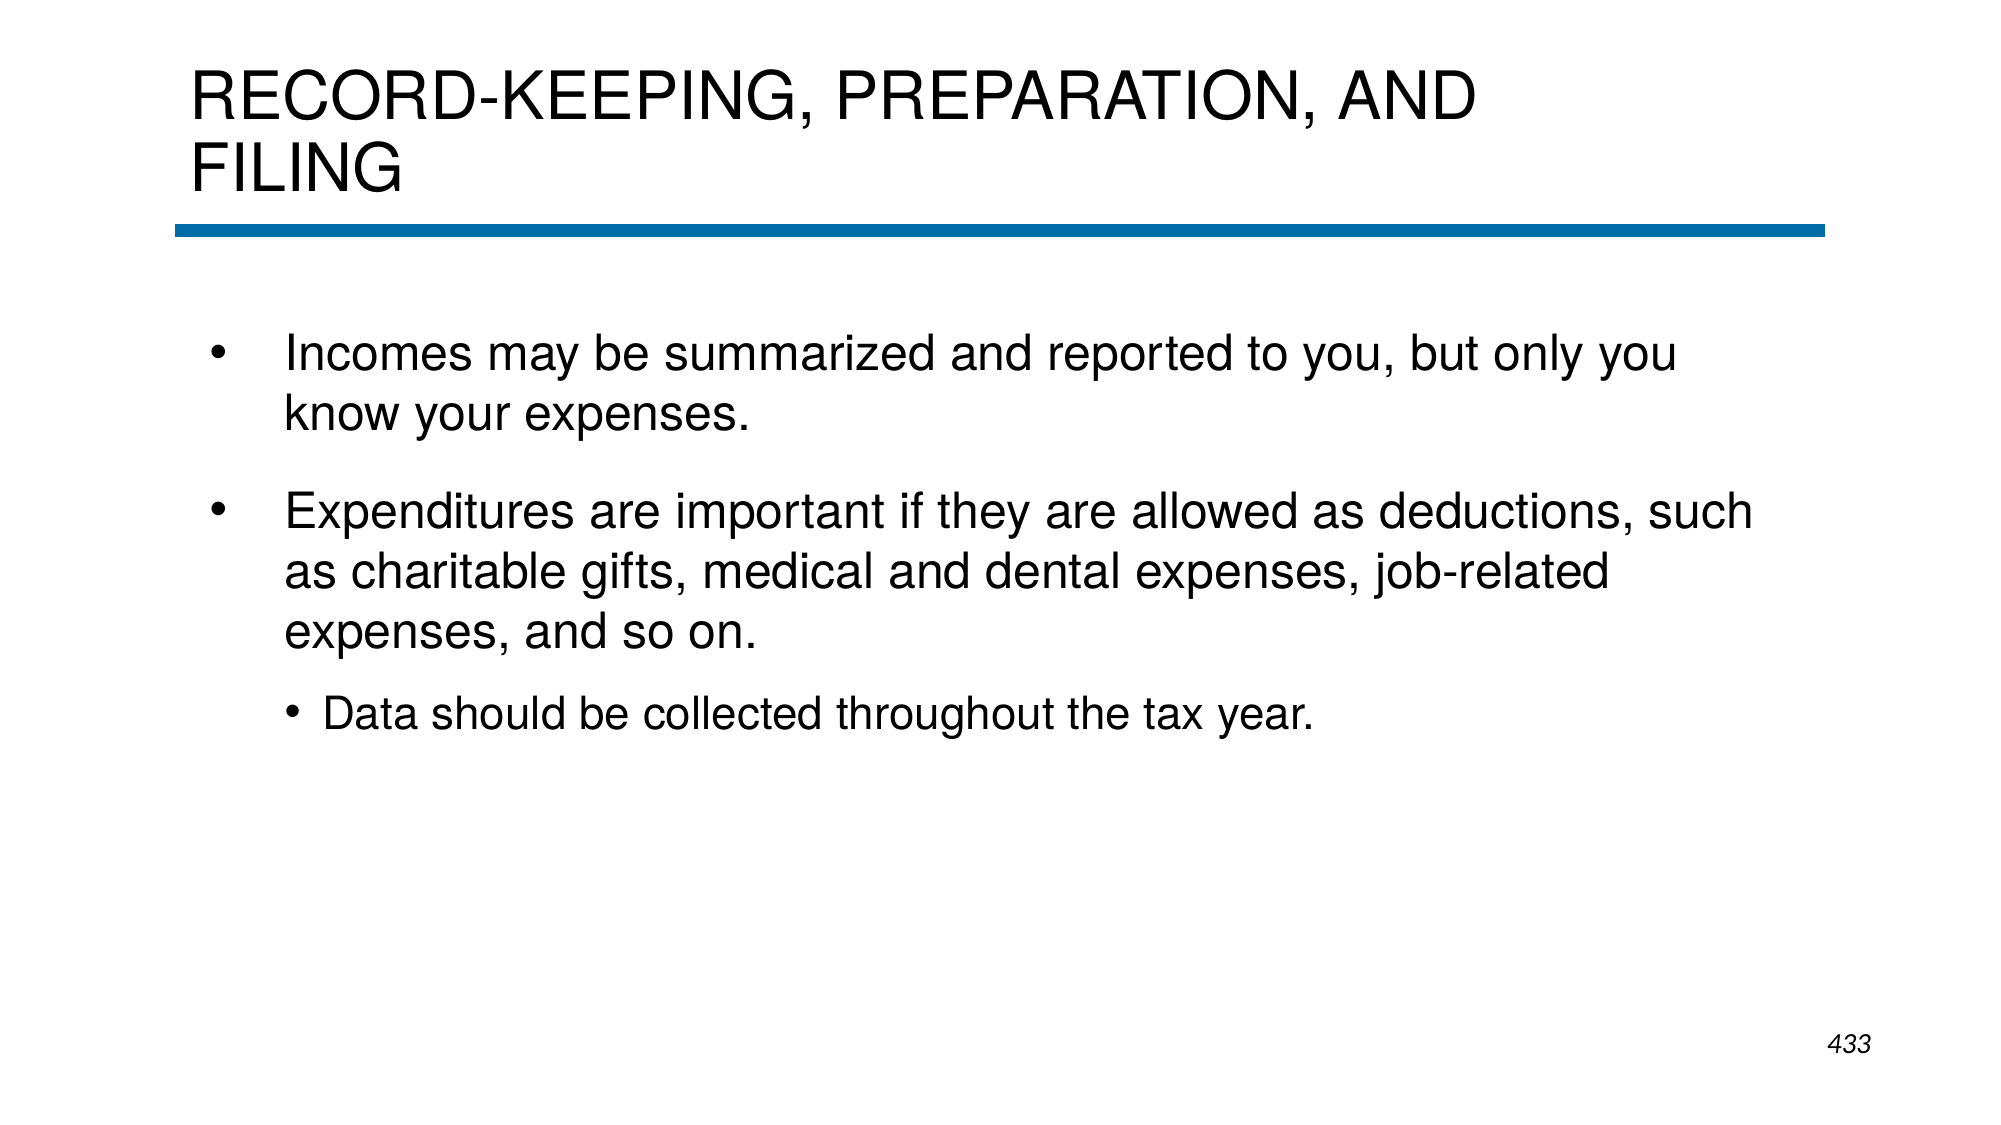

# Record-Keeping, Preparation, and Filing
Incomes may be summarized and reported to you, but only you know your expenses.
Expenditures are important if they are allowed as deductions, such as charitable gifts, medical and dental expenses, job-related expenses, and so on.
Data should be collected throughout the tax year.

1-433